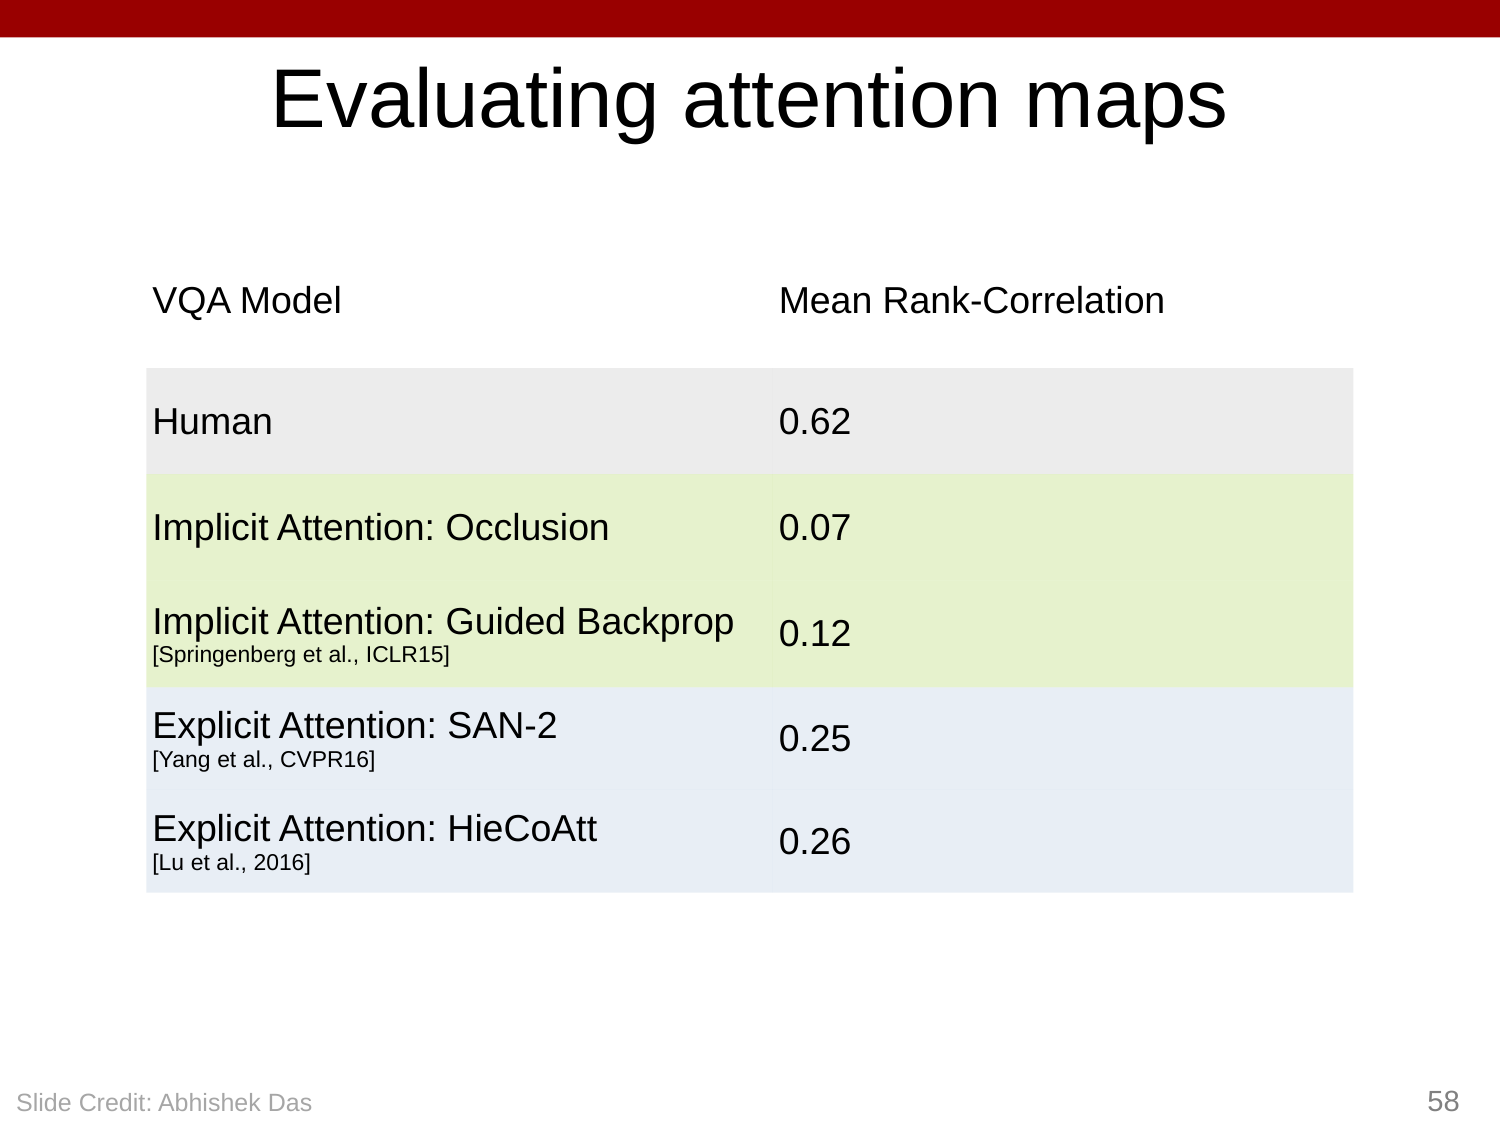

Evaluating attention maps
| VQA Model | Mean Rank-Correlation |
| --- | --- |
| Human | 0.62 |
| Implicit Attention: Occlusion | 0.07 |
| Implicit Attention: Guided Backprop [Springenberg et al., ICLR15] | 0.12 |
| Explicit Attention: SAN-2 [Yang et al., CVPR16] | 0.25 |
| Explicit Attention: HieCoAtt [Lu et al., 2016] | 0.26 |
58
Slide Credit: Abhishek Das